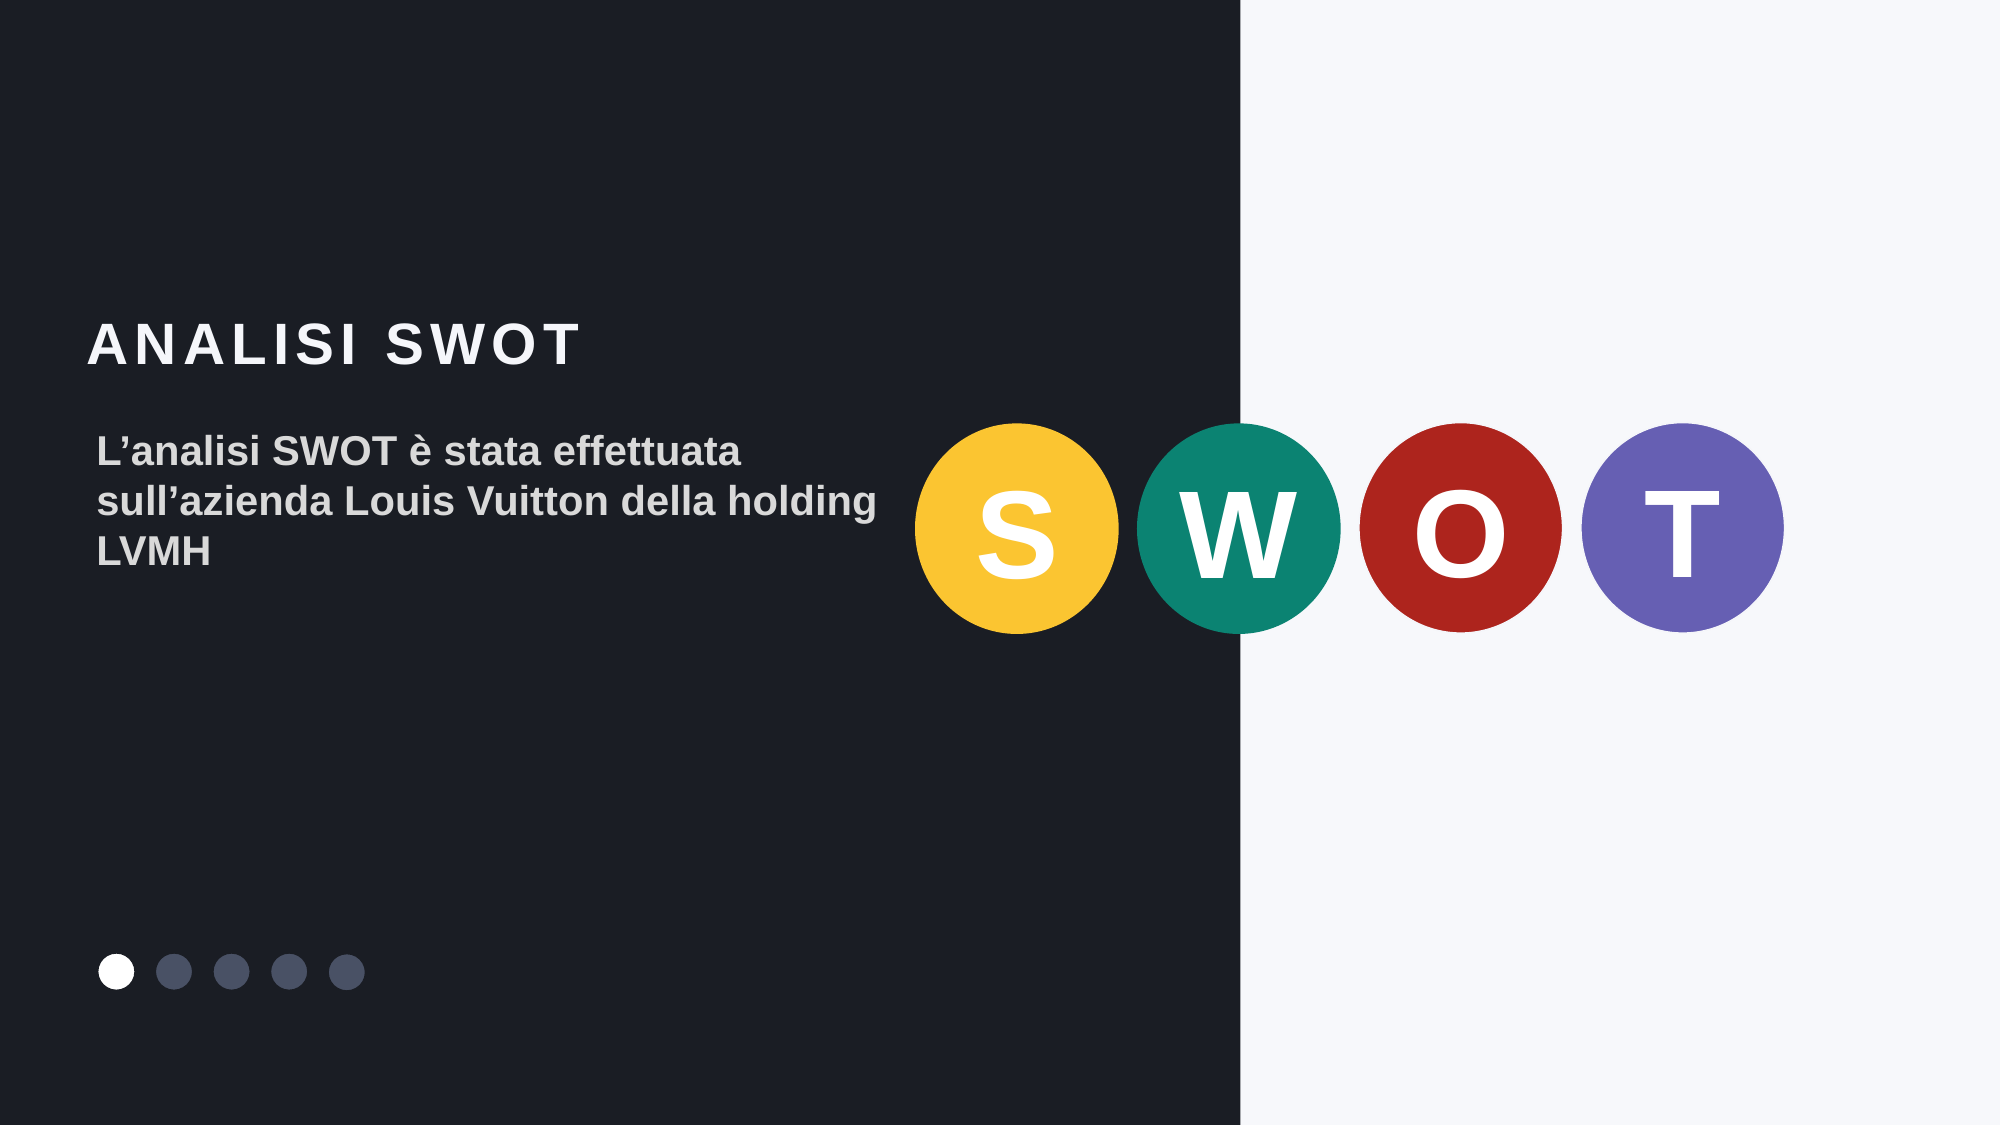

S
ANALISI SWOT
O
T
L’analisi SWOT è stata effettuata sull’azienda Louis Vuitton della holding LVMH
S
W